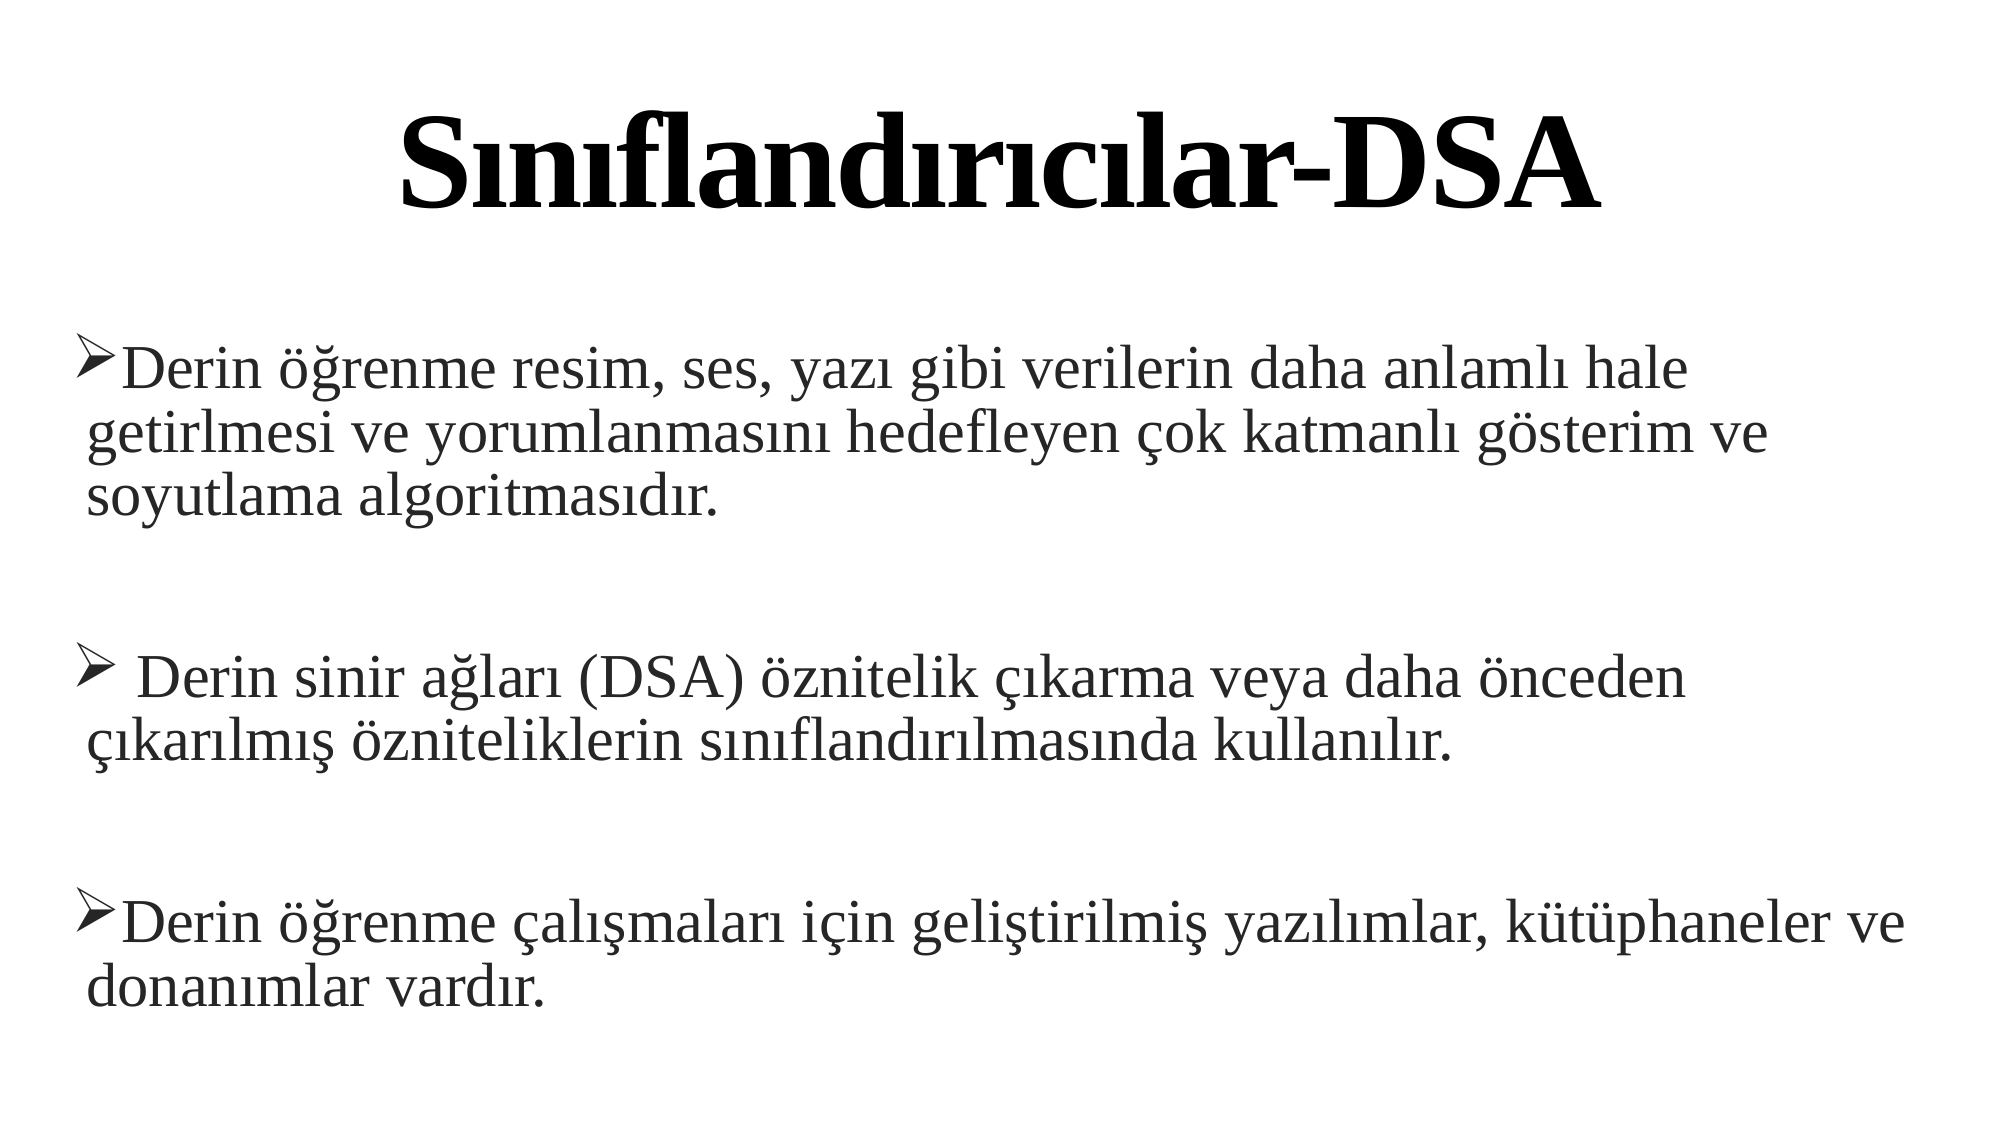

# Sınıflandırıcılar-DSA
Derin öğrenme resim, ses, yazı gibi verilerin daha anlamlı hale getirlmesi ve yorumlanmasını hedefleyen çok katmanlı gösterim ve soyutlama algoritmasıdır.

 Derin sinir ağları (DSA) öznitelik çıkarma veya daha önceden çıkarılmış özniteliklerin sınıflandırılmasında kullanılır.

Derin öğrenme çalışmaları için geliştirilmiş yazılımlar, kütüphaneler ve donanımlar vardır.